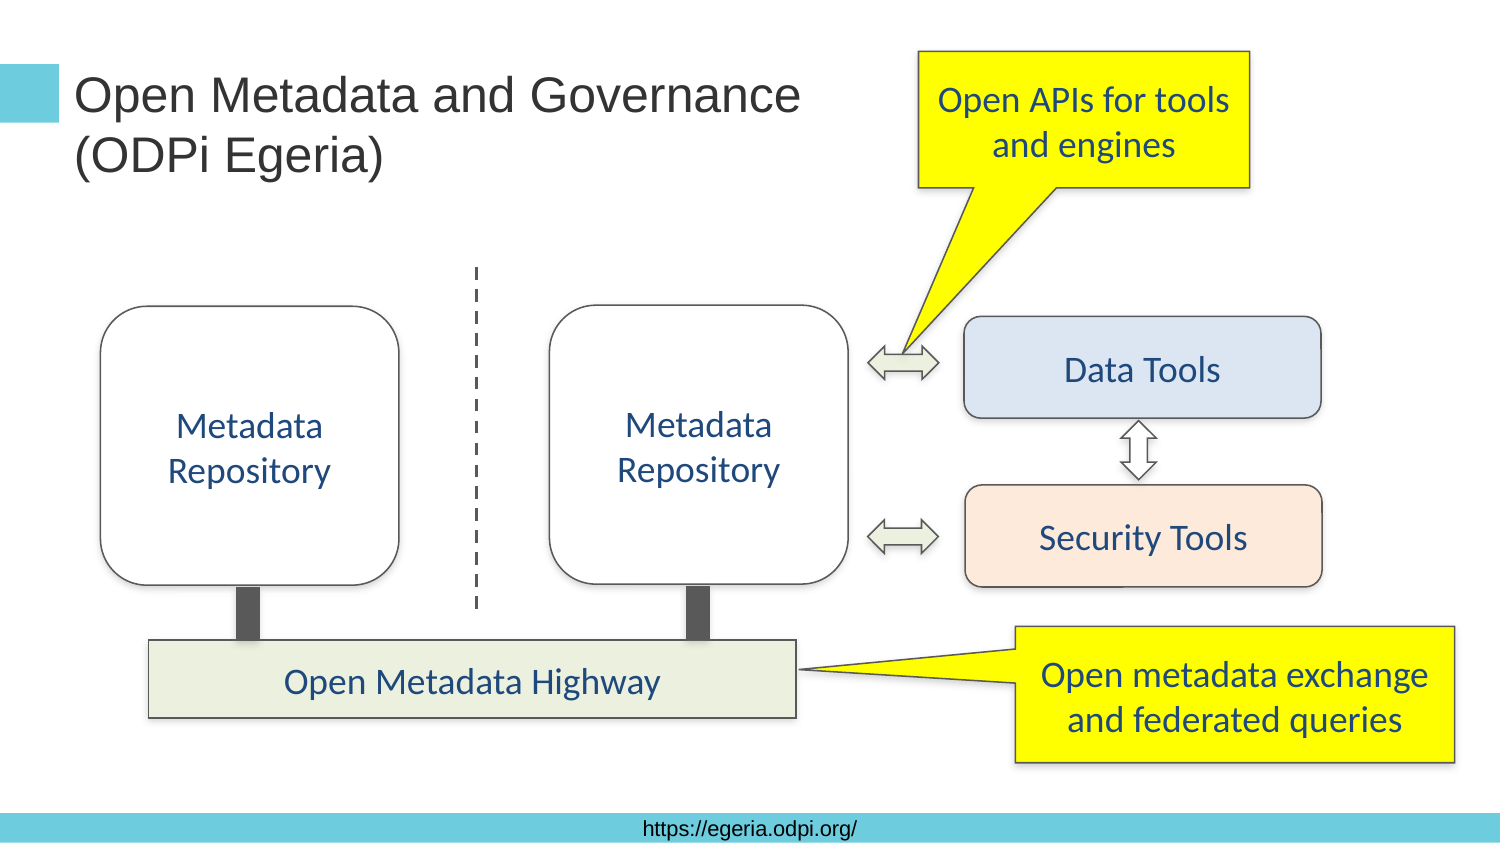

# Open Metadata and Governance (ODPi Egeria)
Open APIs for tools and engines
Metadata
Repository
Metadata
Repository
Data Tools

Security Tools

Open metadata exchange and federated queries
Open Metadata Highway